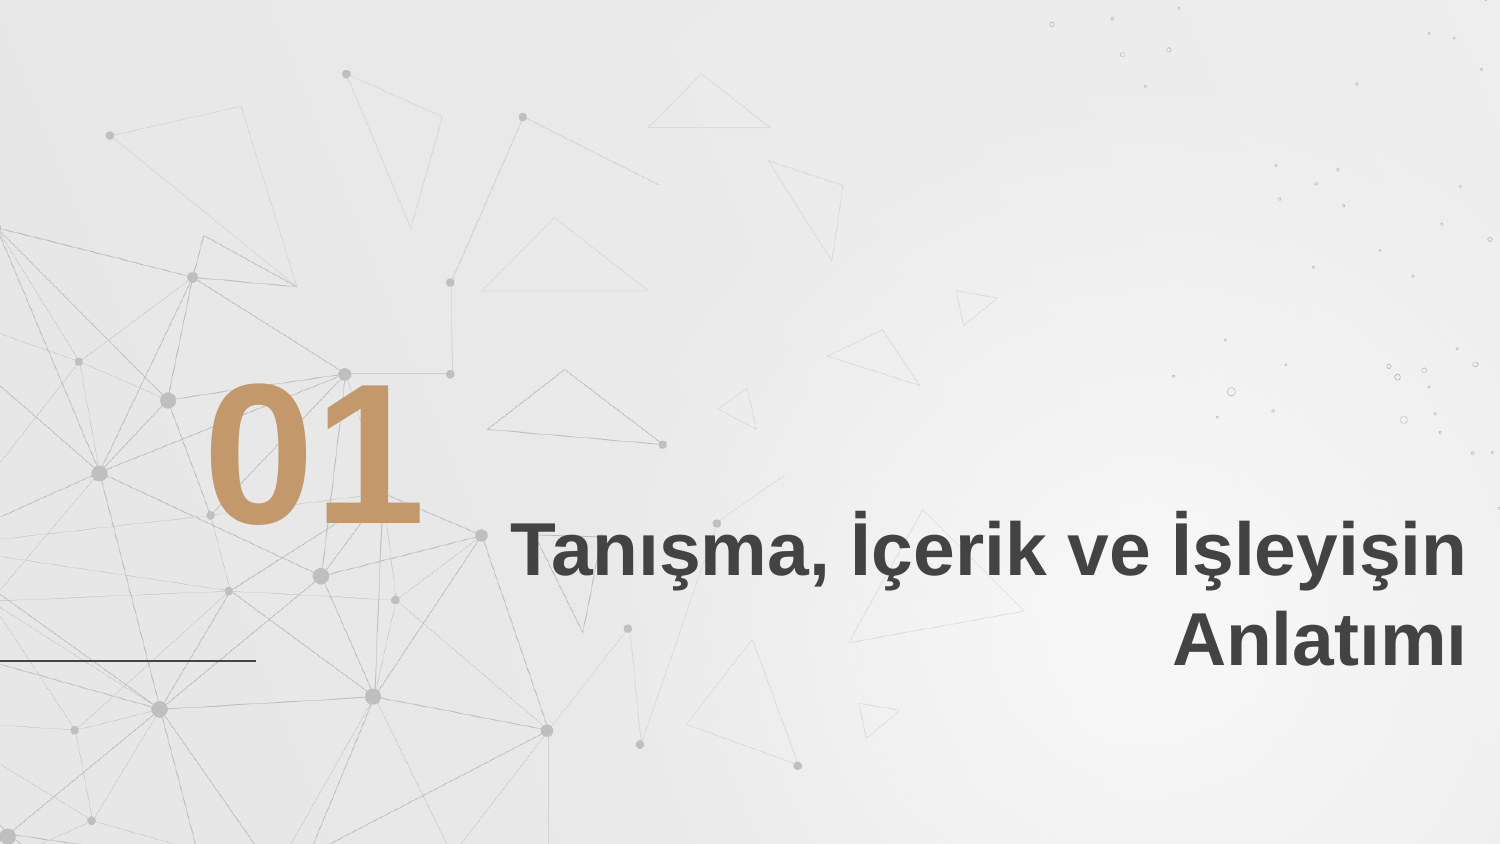

01
# Tanışma, İçerik ve İşleyişin Anlatımı